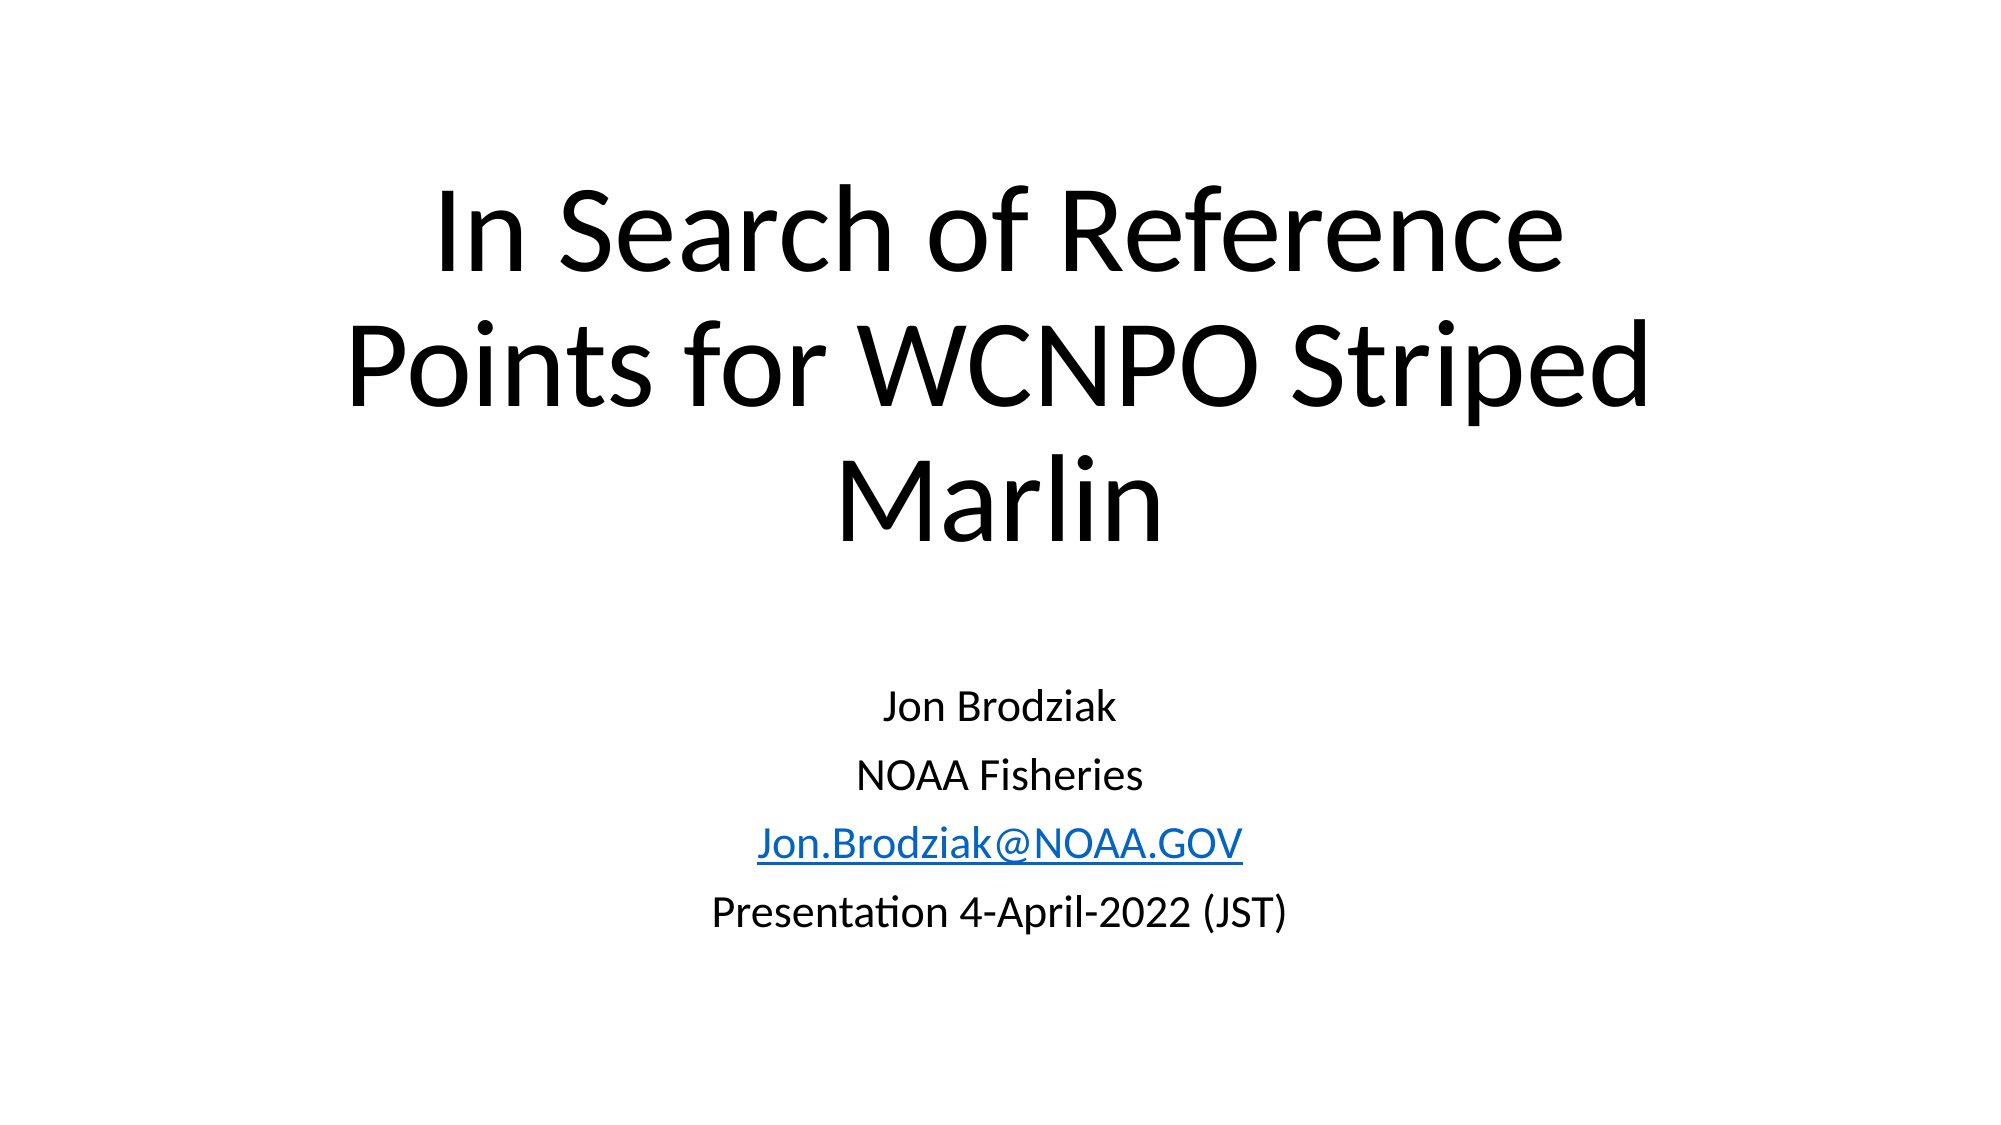

# In Search of Reference Points for WCNPO Striped Marlin
Jon Brodziak
NOAA Fisheries
Jon.Brodziak@NOAA.GOV
Presentation 4-April-2022 (JST)